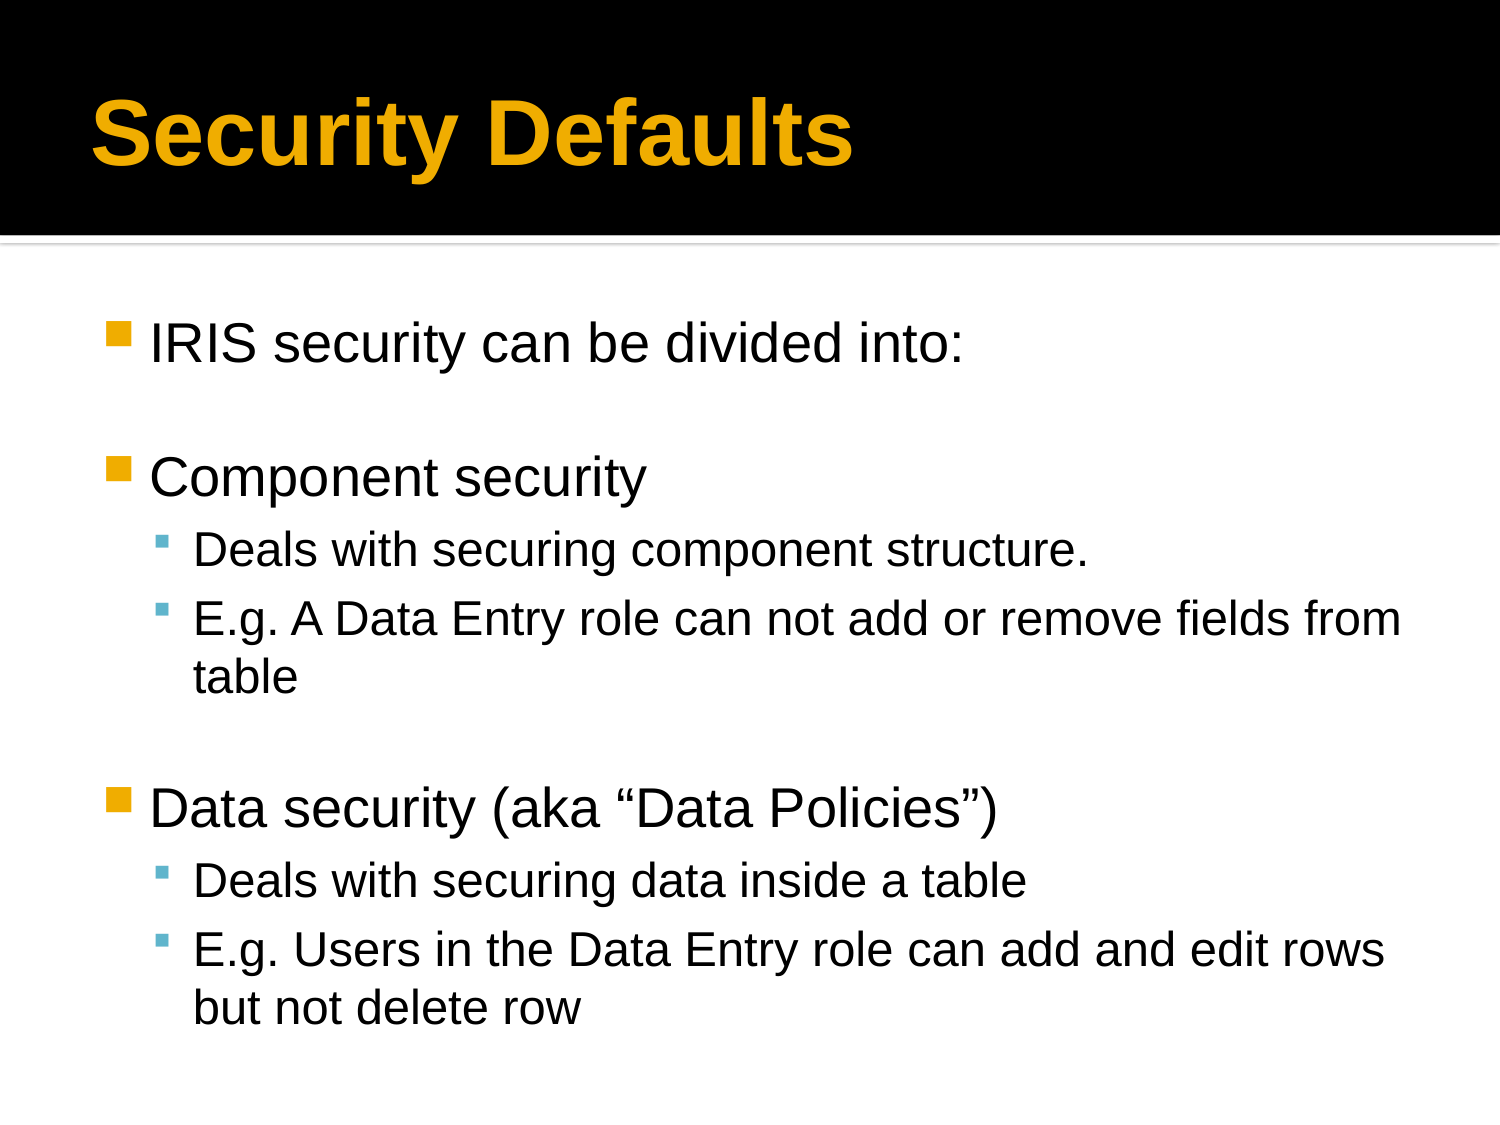

# Security Defaults
IRIS security can be divided into:

Component security
Deals with securing component structure.
E.g. A Data Entry role can not add or remove fields from table

Data security (aka “Data Policies”)
Deals with securing data inside a table
E.g. Users in the Data Entry role can add and edit rows but not delete row